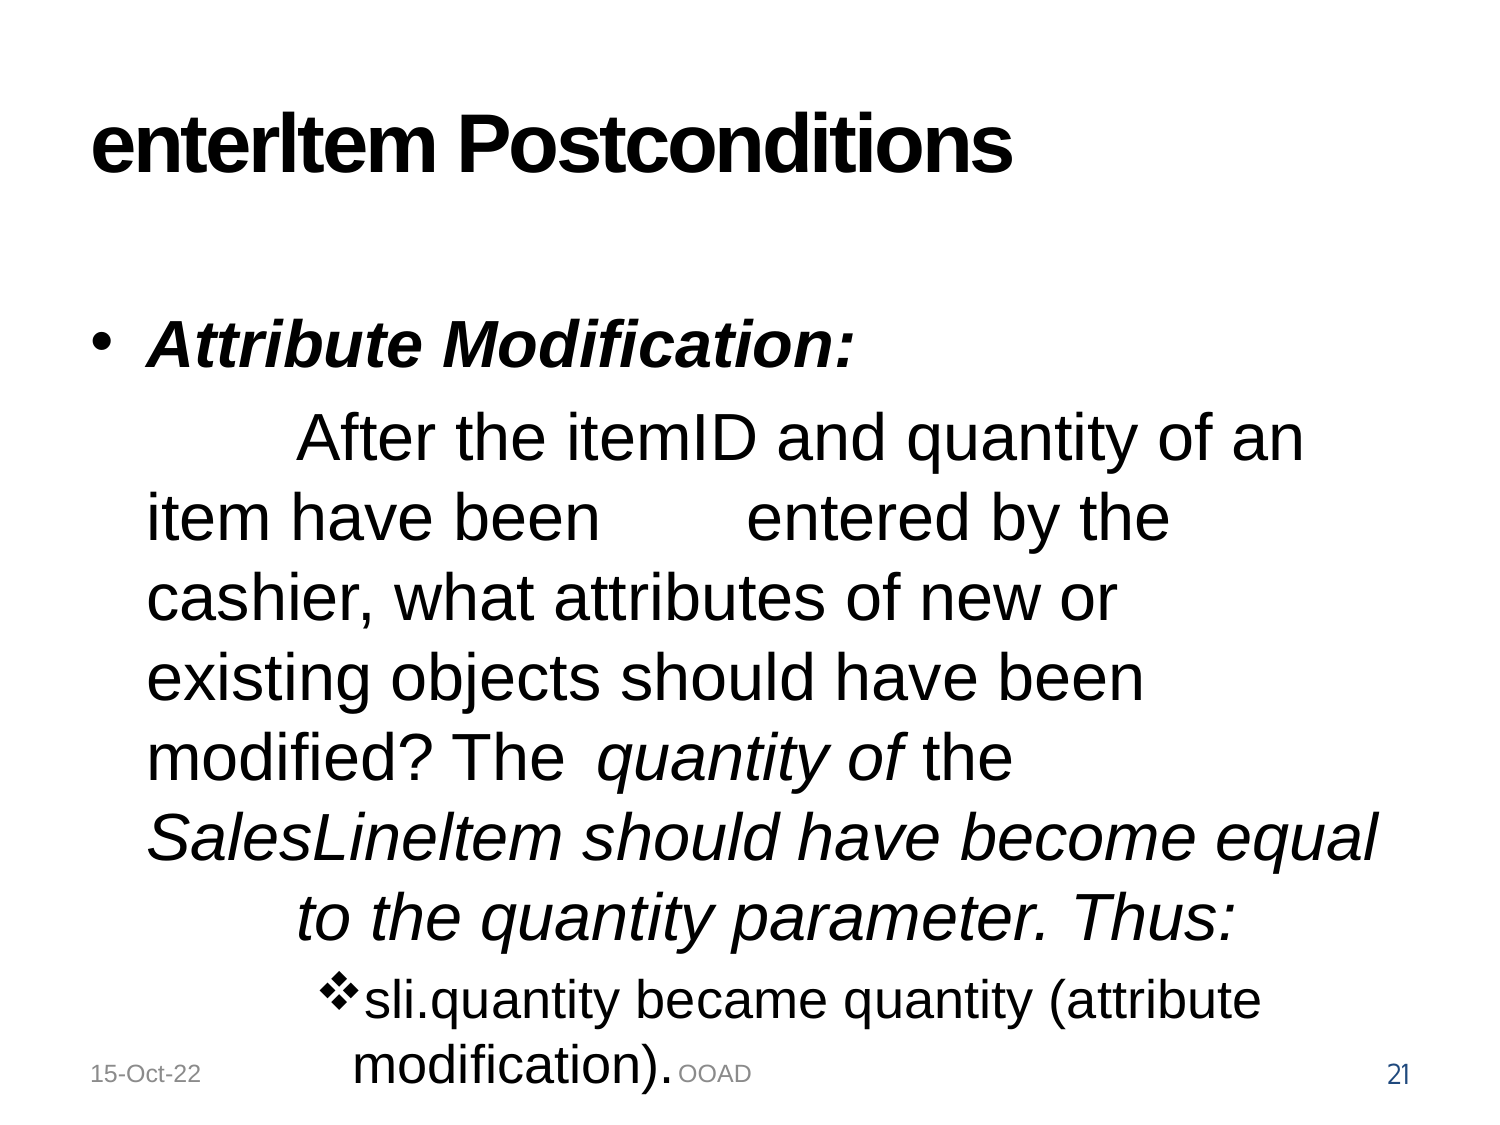

# enterltem Postconditions

Attribute Modification:
		After the itemID and quantity of an item have been 	entered by the cashier, what attributes of new or 	existing objects should have been modified? The 	quantity of the SalesLineltem should have become equal 	to the quantity parameter. Thus:
sli.quantity became quantity (attribute modification).
15-Oct-22
OOAD
21